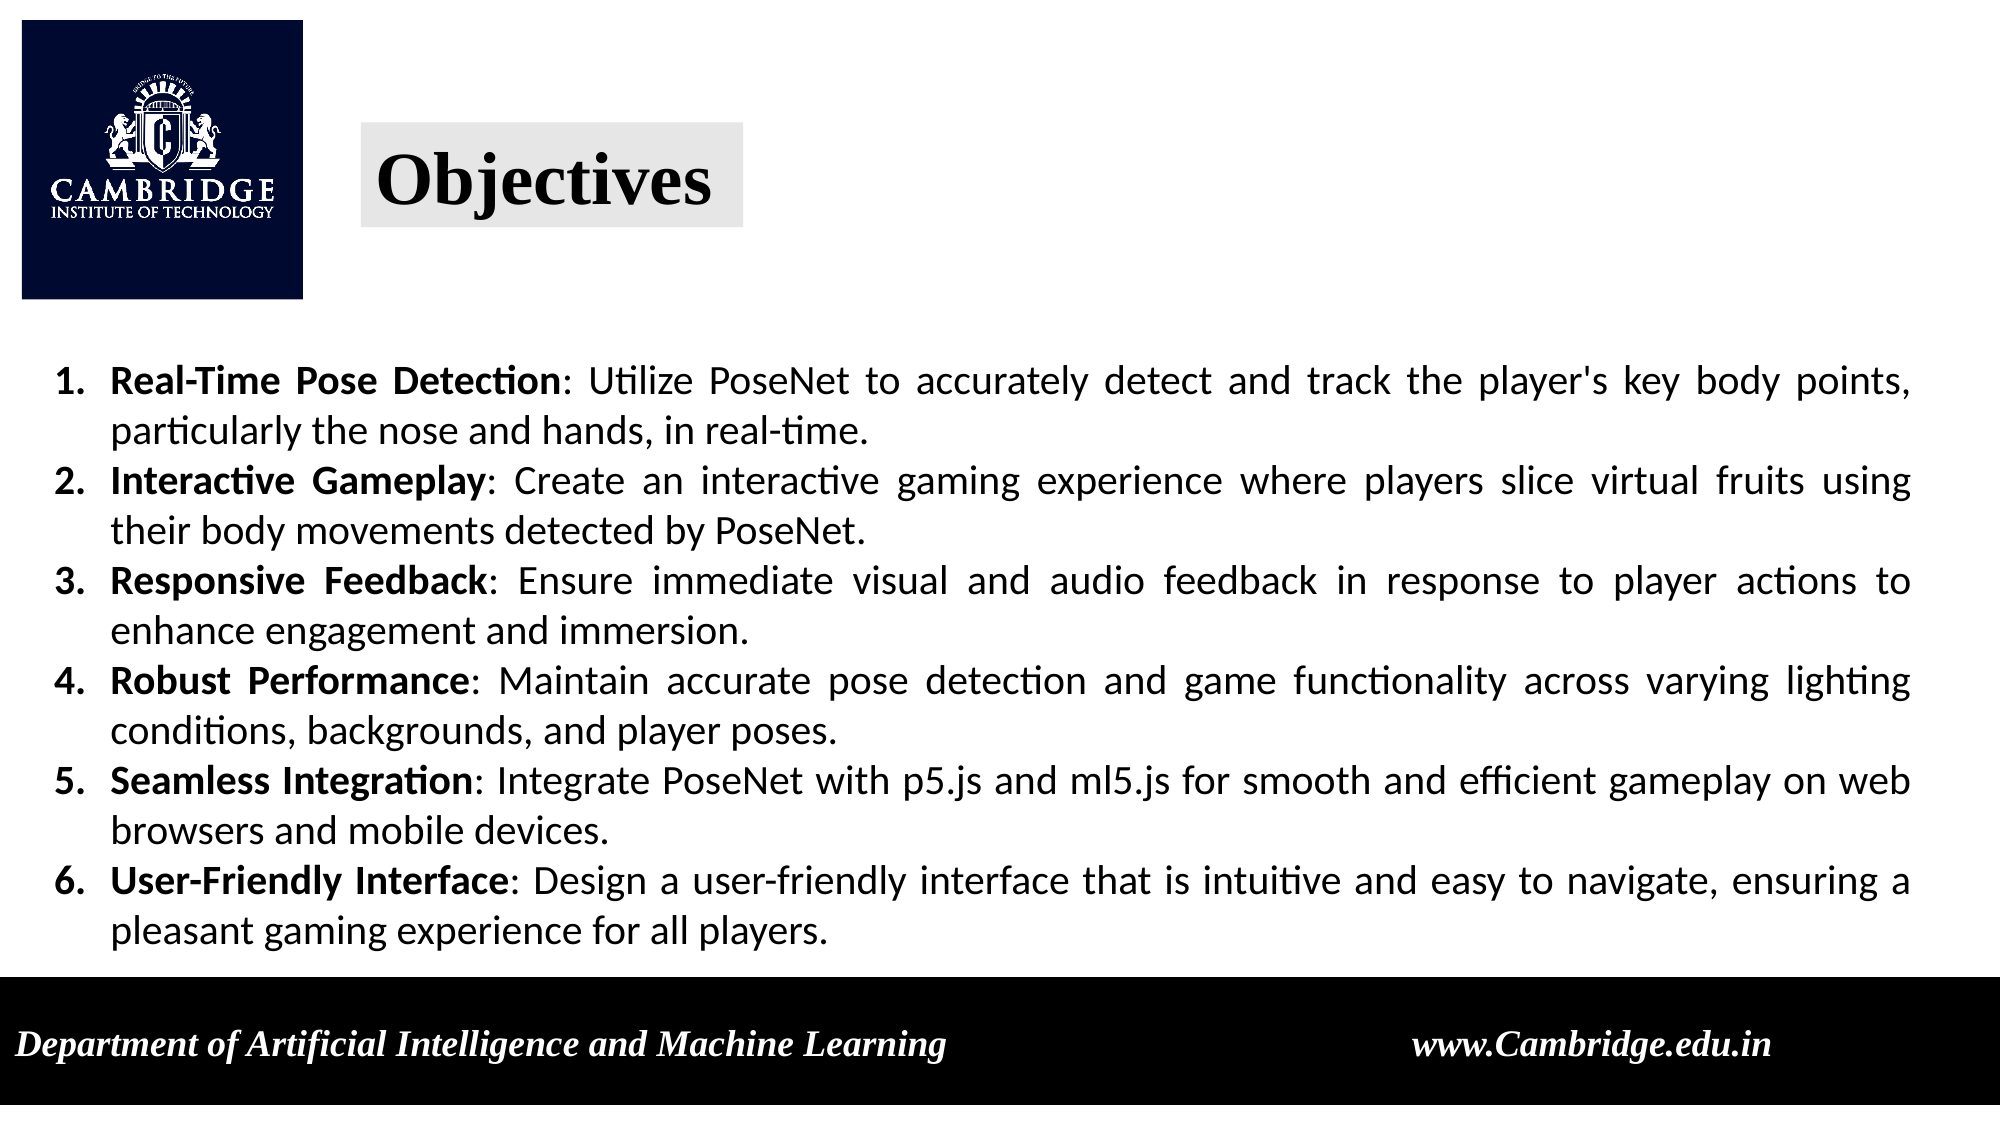

Objectives
Real-Time Pose Detection: Utilize PoseNet to accurately detect and track the player's key body points, particularly the nose and hands, in real-time.
Interactive Gameplay: Create an interactive gaming experience where players slice virtual fruits using their body movements detected by PoseNet.
Responsive Feedback: Ensure immediate visual and audio feedback in response to player actions to enhance engagement and immersion.
Robust Performance: Maintain accurate pose detection and game functionality across varying lighting conditions, backgrounds, and player poses.
Seamless Integration: Integrate PoseNet with p5.js and ml5.js for smooth and efficient gameplay on web browsers and mobile devices.
User-Friendly Interface: Design a user-friendly interface that is intuitive and easy to navigate, ensuring a pleasant gaming experience for all players.
Department of Artificial Intelligence and Machine Learning                                                 www.Cambridge.edu.in